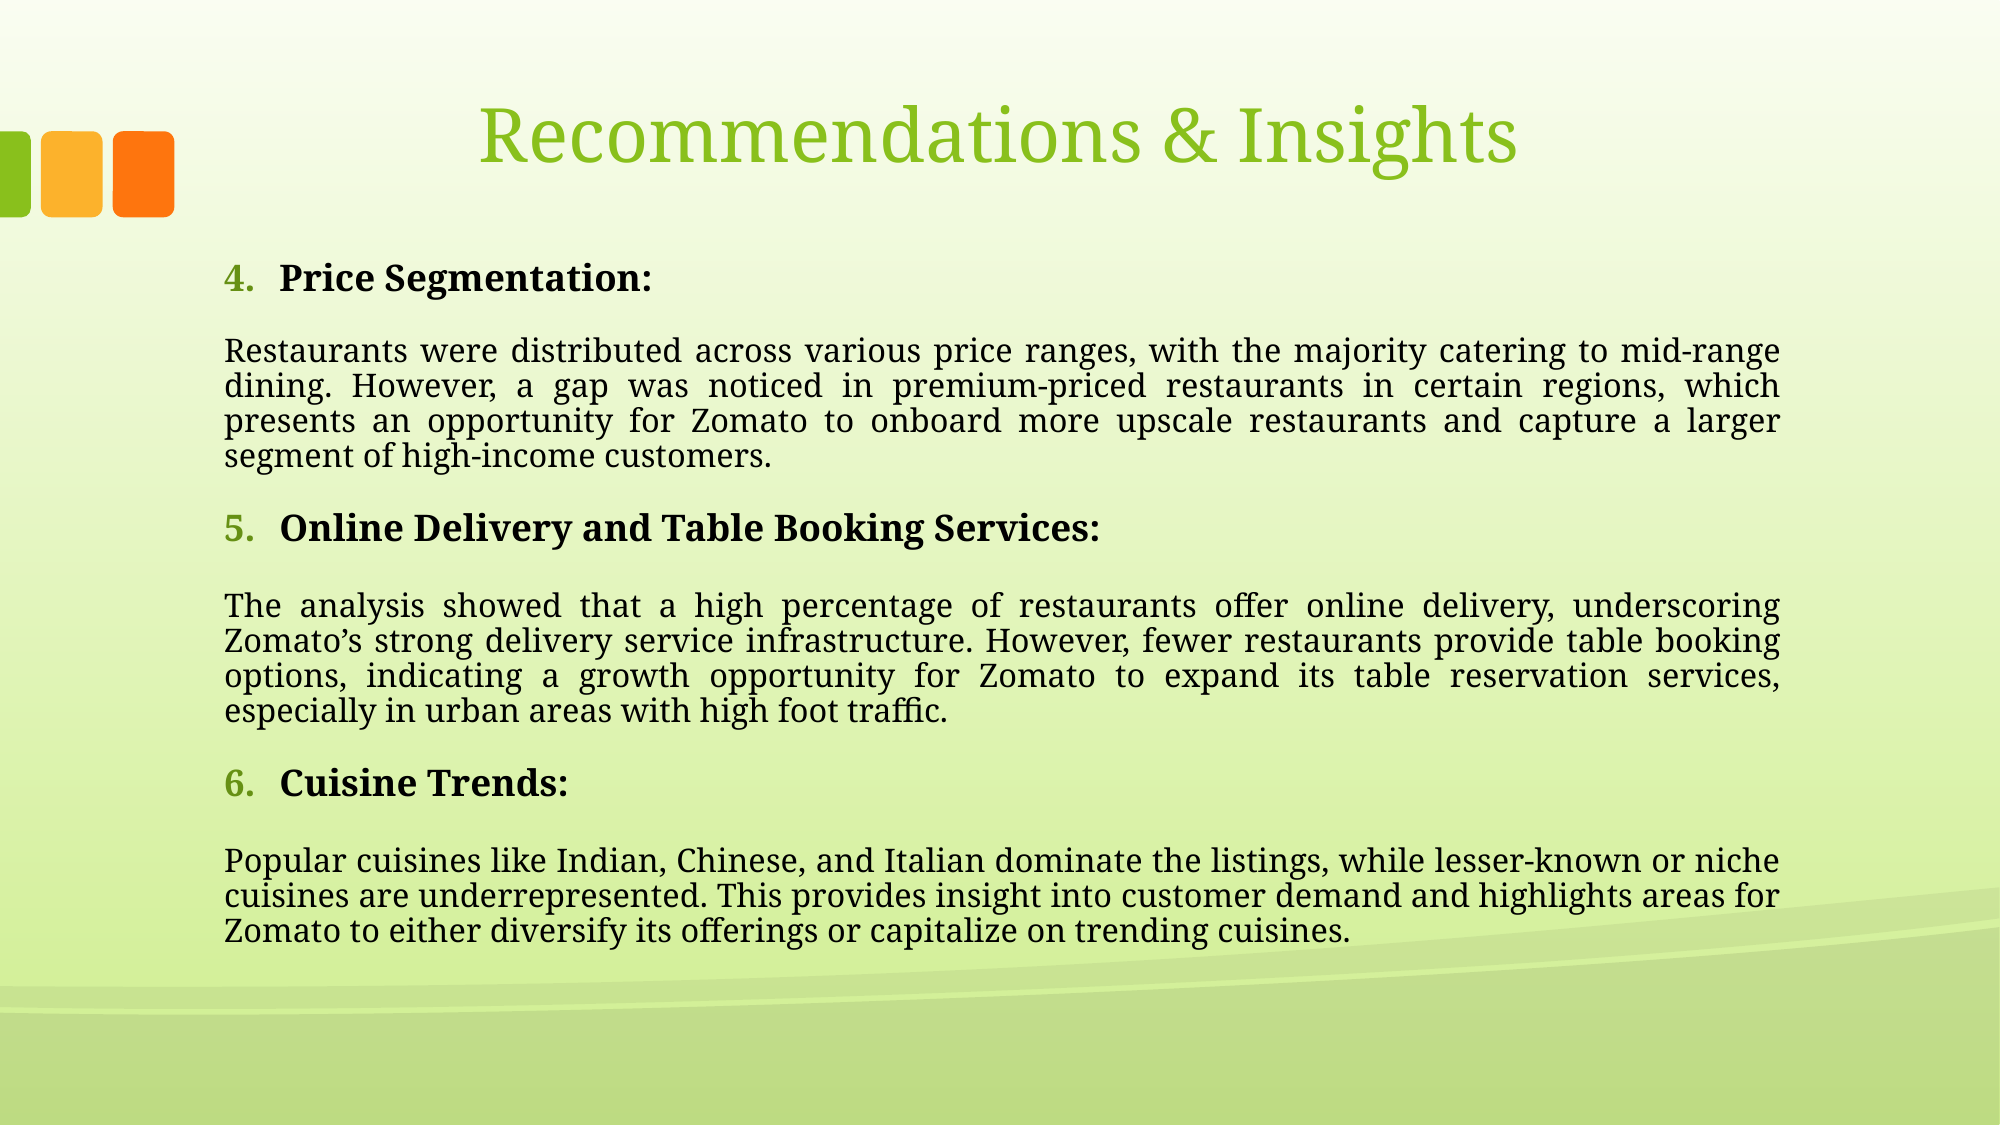

# Recommendations & Insights
Price Segmentation:

Restaurants were distributed across various price ranges, with the majority catering to mid-range dining. However, a gap was noticed in premium-priced restaurants in certain regions, which presents an opportunity for Zomato to onboard more upscale restaurants and capture a larger segment of high-income customers.

Online Delivery and Table Booking Services:

The analysis showed that a high percentage of restaurants offer online delivery, underscoring Zomato’s strong delivery service infrastructure. However, fewer restaurants provide table booking options, indicating a growth opportunity for Zomato to expand its table reservation services, especially in urban areas with high foot traffic.

Cuisine Trends:

Popular cuisines like Indian, Chinese, and Italian dominate the listings, while lesser-known or niche cuisines are underrepresented. This provides insight into customer demand and highlights areas for Zomato to either diversify its offerings or capitalize on trending cuisines.